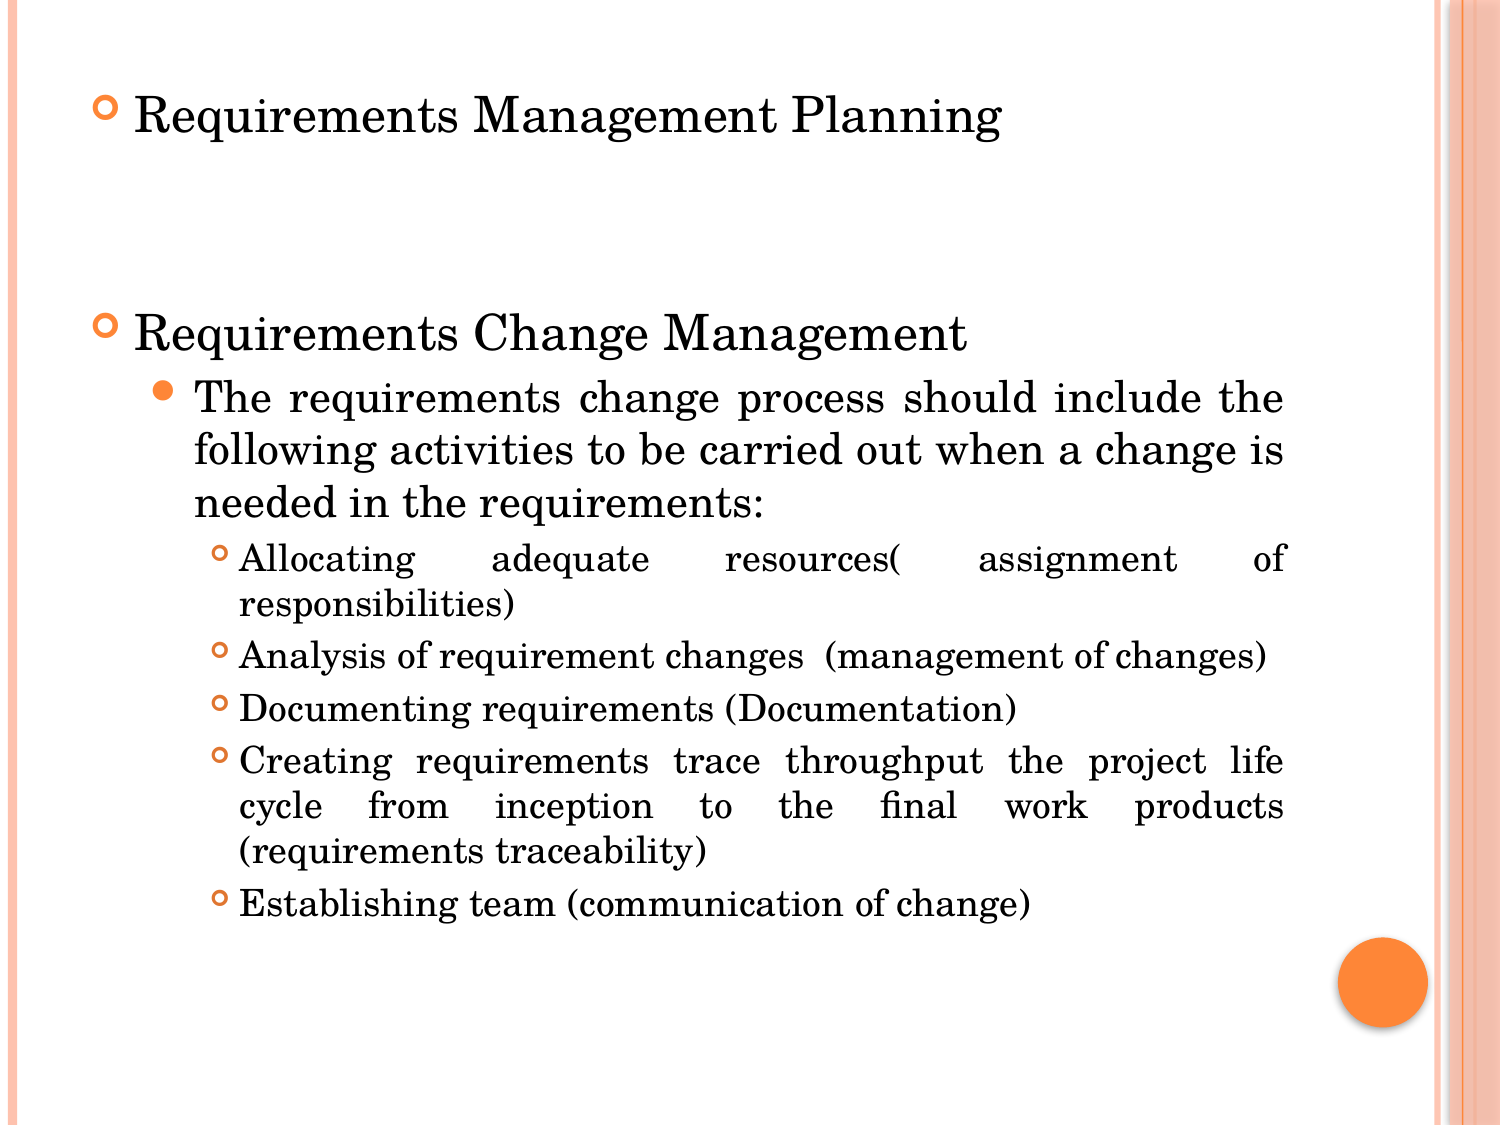

Requirements Management Planning

Requirements Change Management
The requirements change process should include the following activities to be carried out when a change is needed in the requirements:
Allocating adequate resources( assignment of responsibilities)
Analysis of requirement changes  (management of changes)
Documenting requirements (Documentation)
Creating requirements trace throughput the project life cycle from inception to the final work products (requirements traceability)
Establishing team (communication of change)